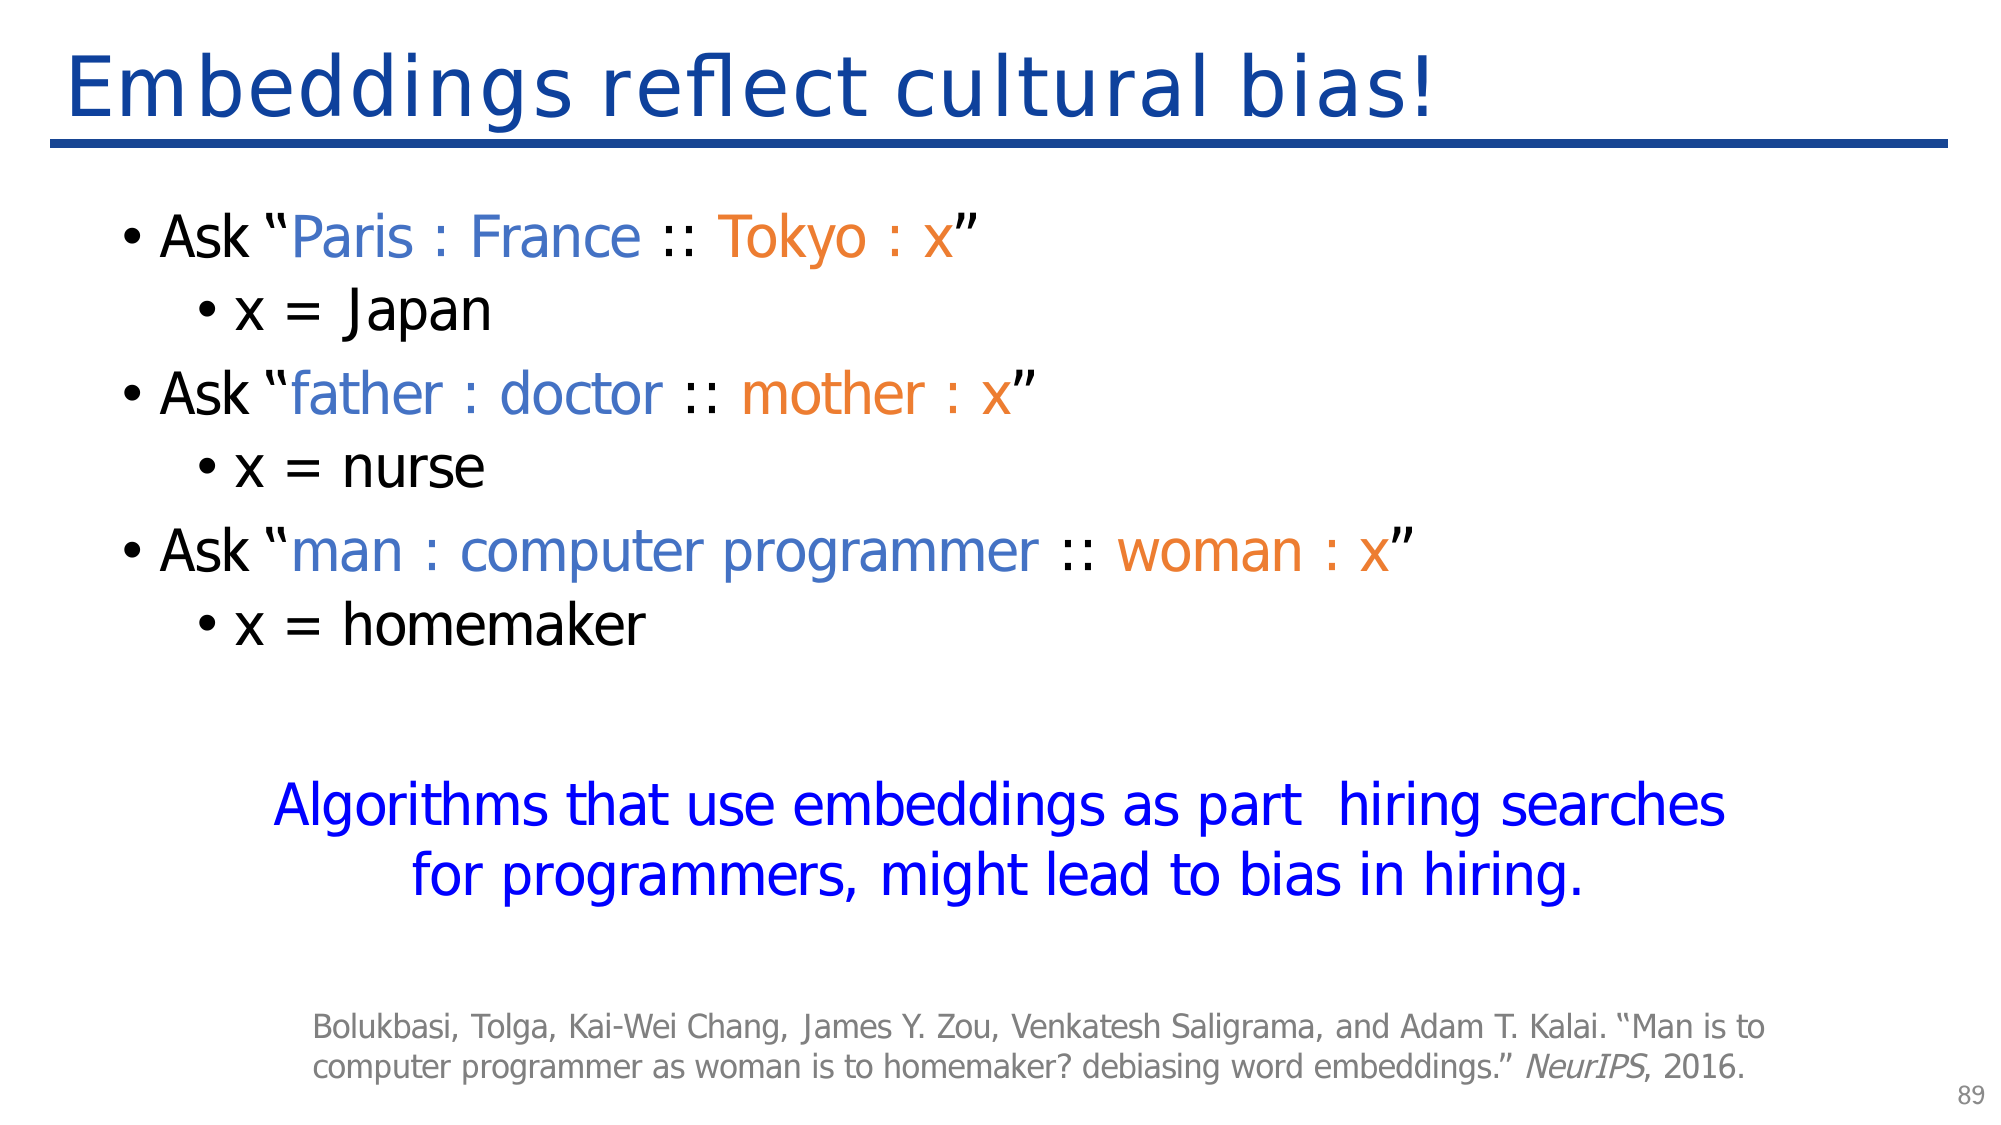

# Embeddings reflect cultural bias!
Ask “Paris : France :: Tokyo : x”
x = Japan
Ask “father : doctor :: mother : x”
x = nurse
Ask “man : computer programmer :: woman : x”
x = homemaker

Algorithms that use embeddings as part  hiring searches for programmers, might lead to bias in hiring.
Bolukbasi, Tolga, Kai-Wei Chang, James Y. Zou, Venkatesh Saligrama, and Adam T. Kalai. “Man is to computer programmer as woman is to homemaker? debiasing word embeddings.” NeurIPS, 2016.
89